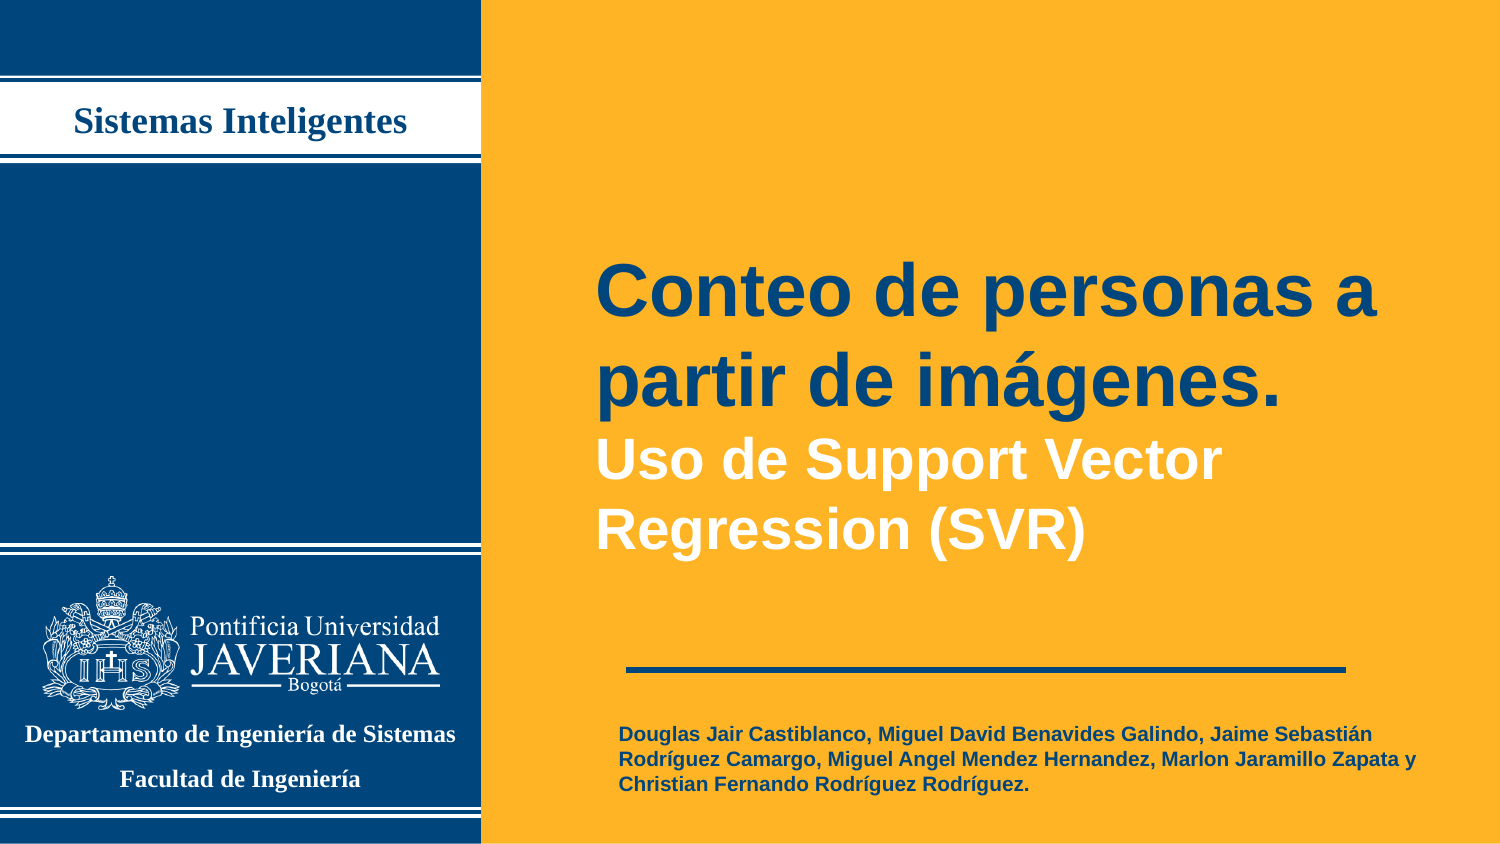

Sistemas Inteligentes
Conteo de personas a partir de imágenes.
Uso de Support Vector Regression (SVR)
Douglas Jair Castiblanco, Miguel David Benavides Galindo, Jaime Sebastián Rodríguez Camargo, Miguel Angel Mendez Hernandez, Marlon Jaramillo Zapata y Christian Fernando Rodríguez Rodríguez.